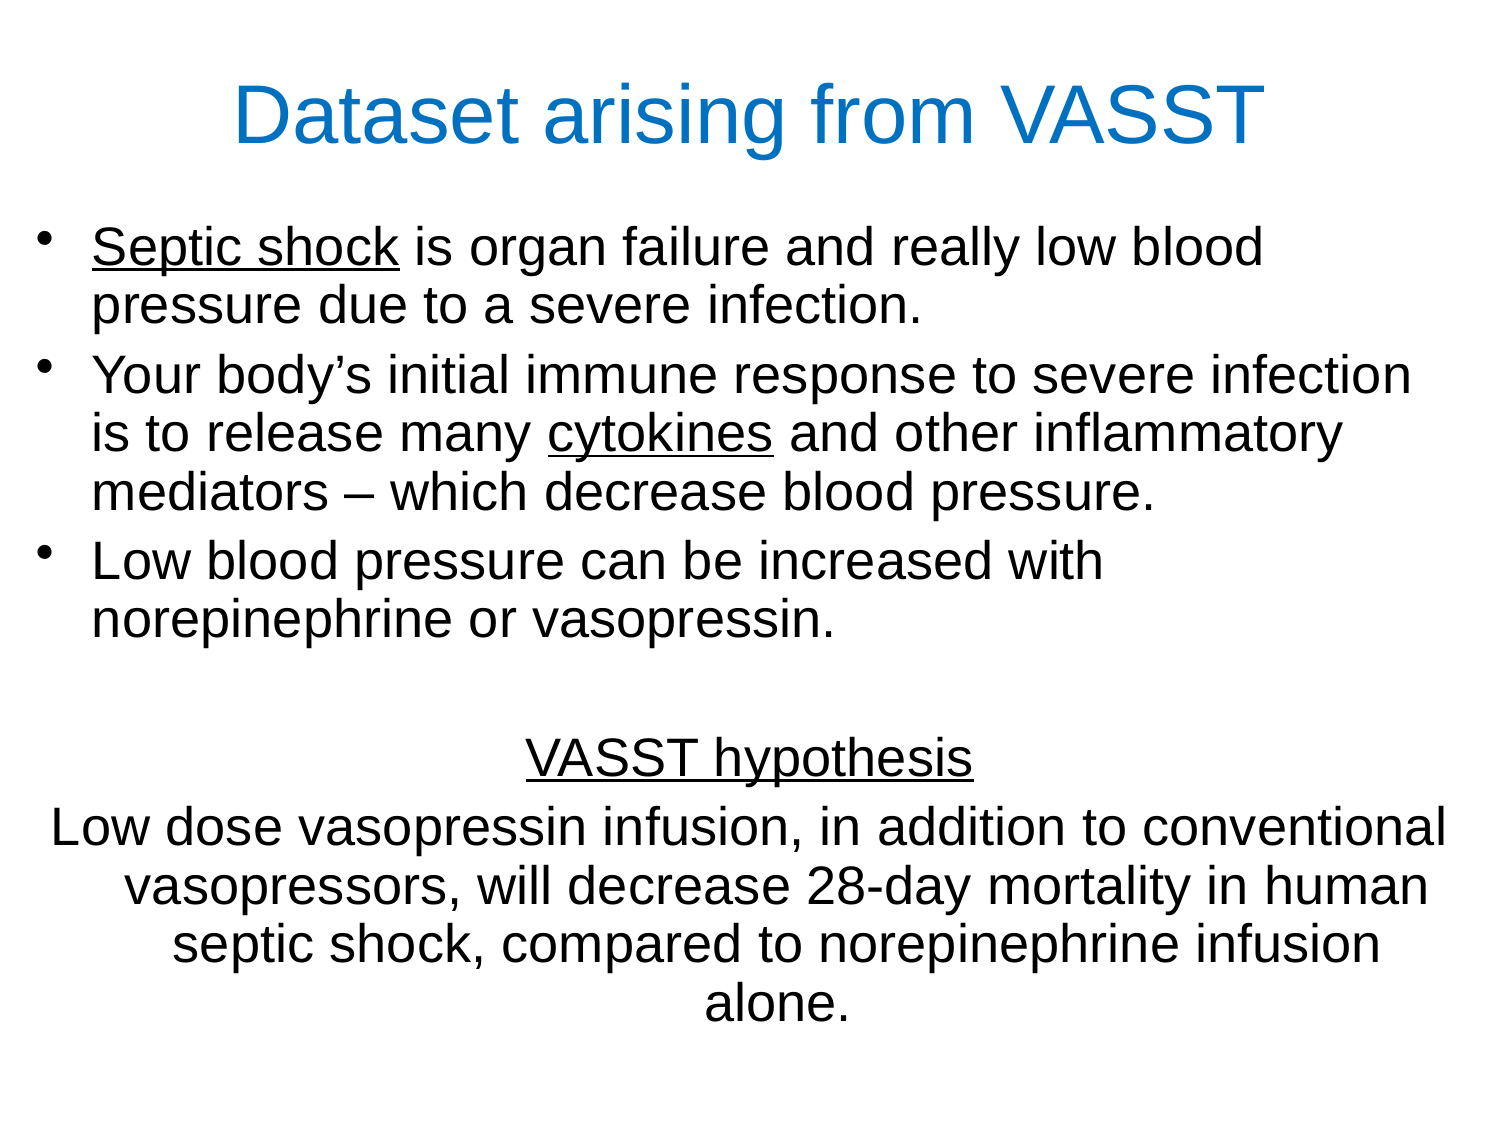

# Dataset arising from VASST
Septic shock is organ failure and really low blood pressure due to a severe infection.
Your body’s initial immune response to severe infection is to release many cytokines and other inflammatory mediators – which decrease blood pressure.
Low blood pressure can be increased with norepinephrine or vasopressin.

VASST hypothesis
Low dose vasopressin infusion, in addition to conventional vasopressors, will decrease 28-day mortality in human septic shock, compared to norepinephrine infusion alone.